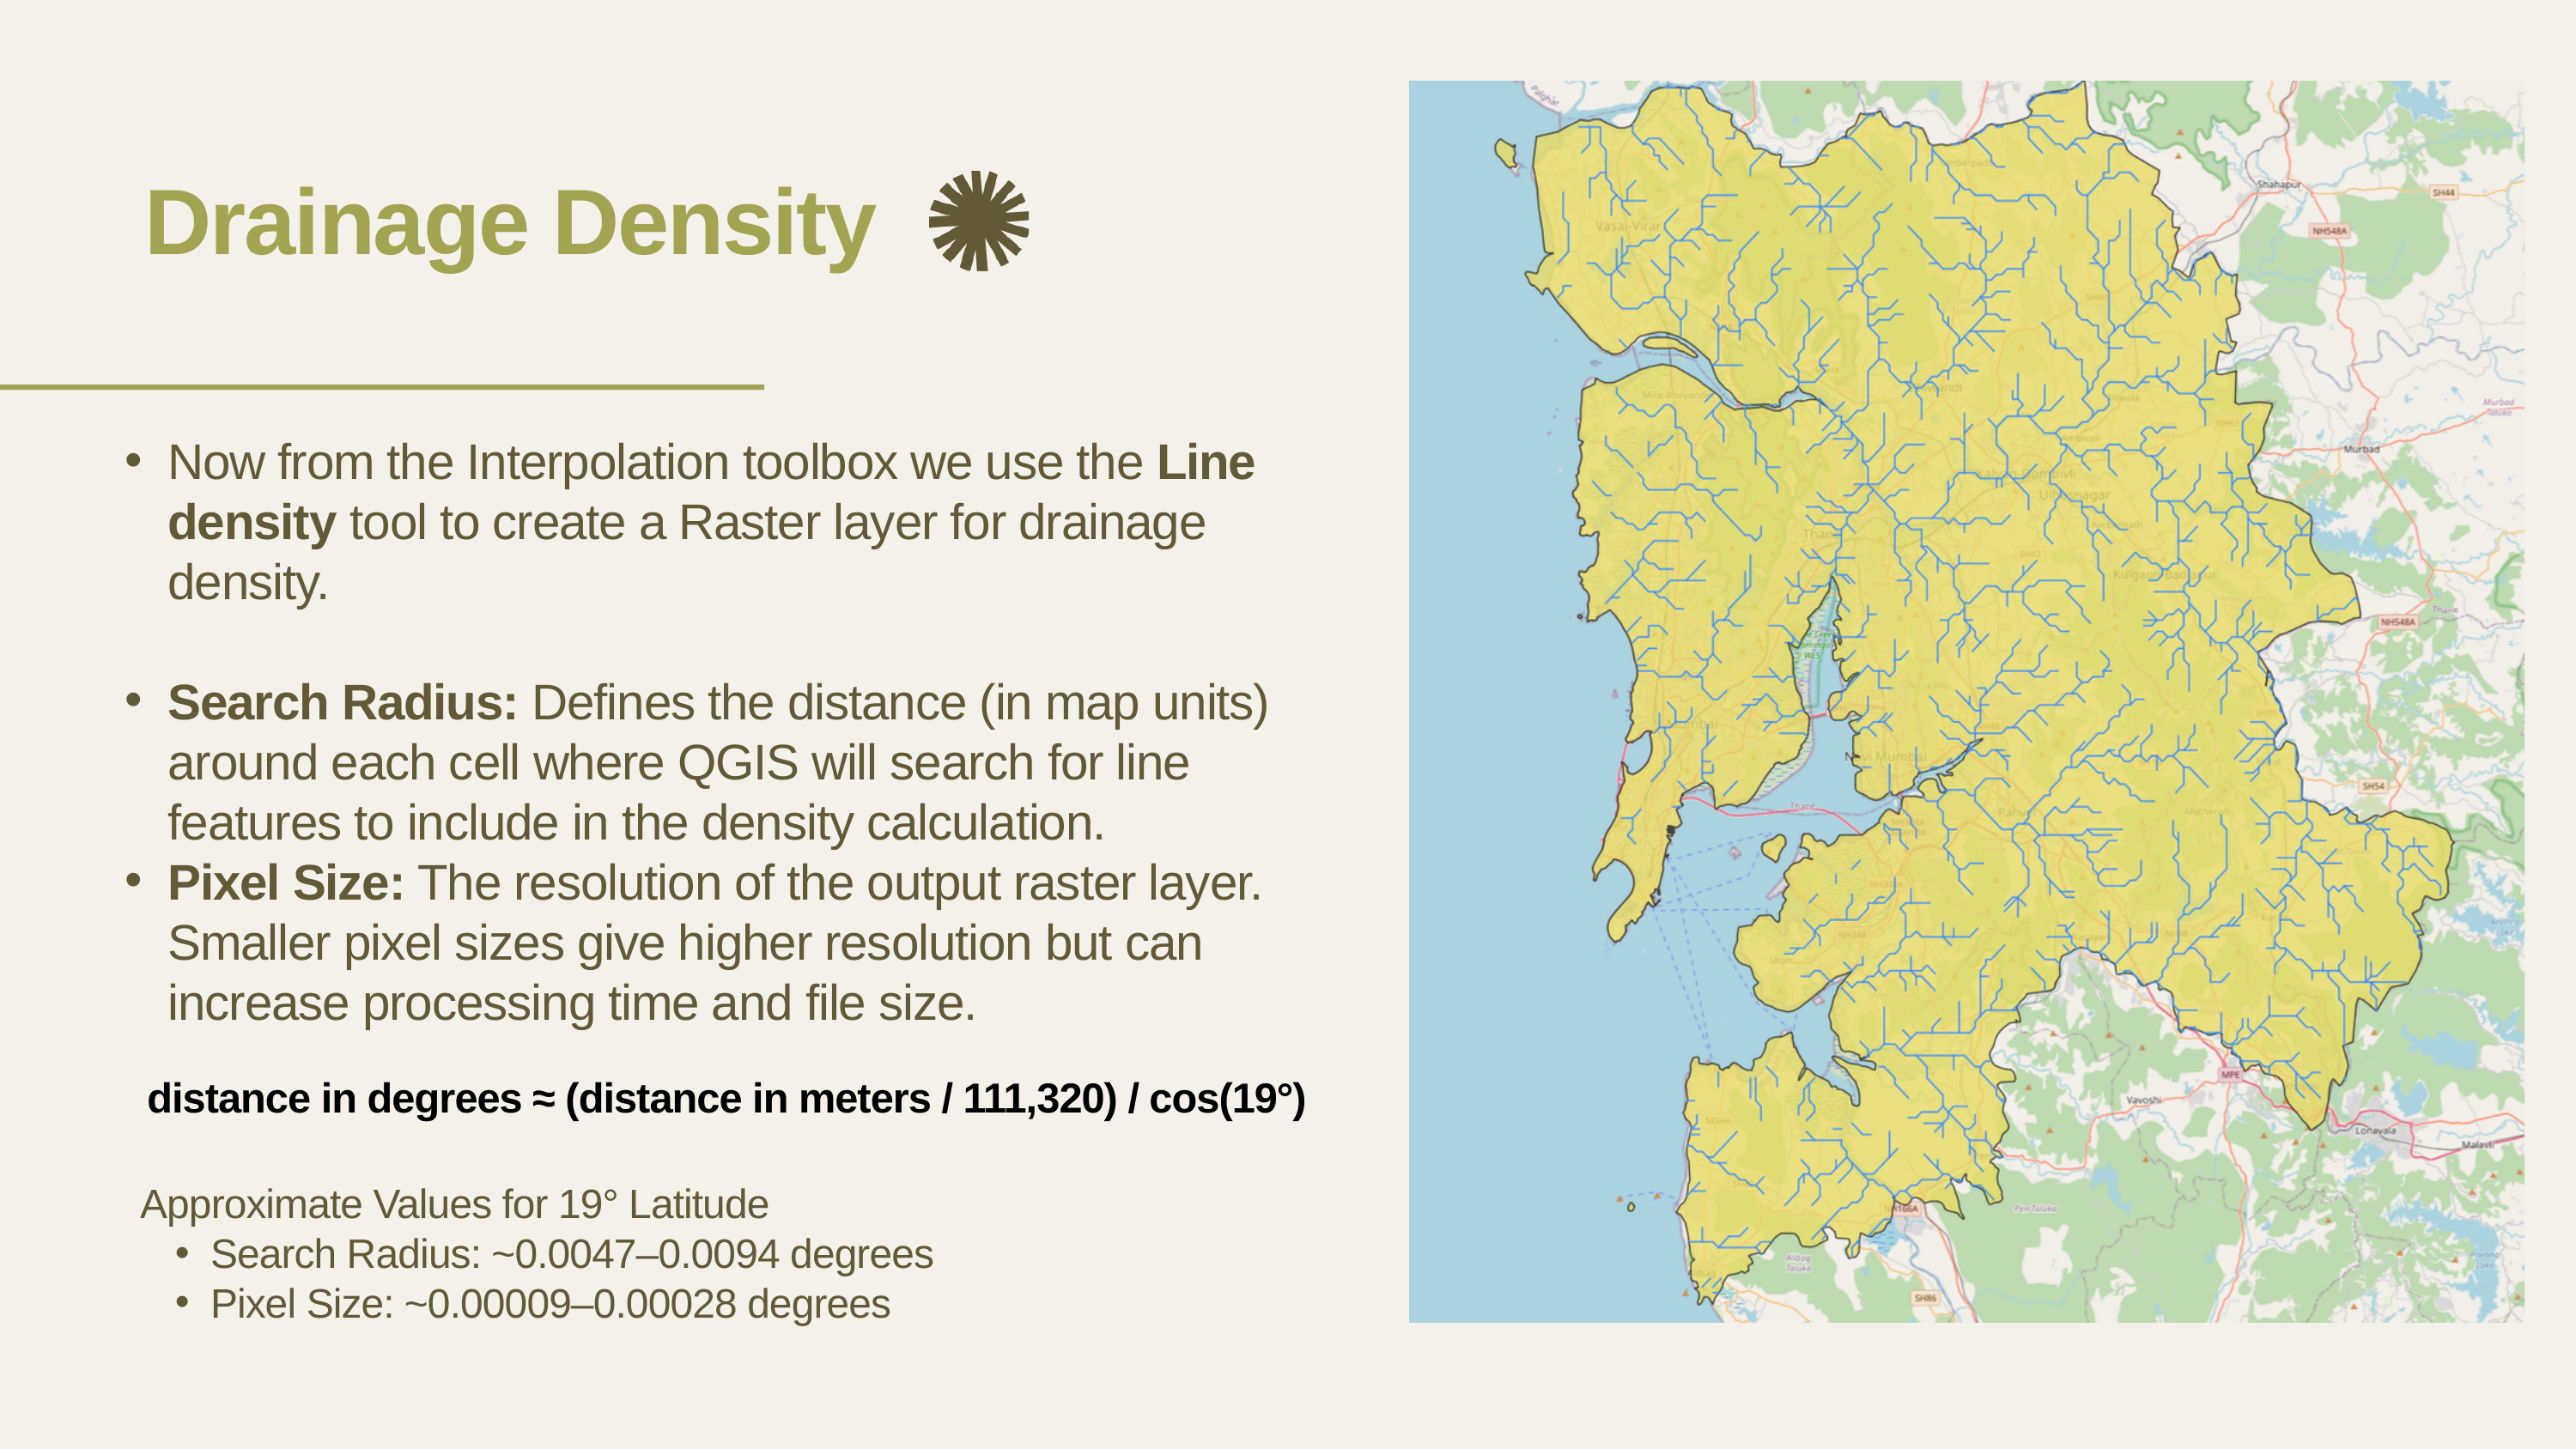

Drainage Density

Now from the Interpolation toolbox we use the Line density tool to create a Raster layer for drainage density.

Search Radius: Defines the distance (in map units) around each cell where QGIS will search for line features to include in the density calculation.
Pixel Size: The resolution of the output raster layer. Smaller pixel sizes give higher resolution but can increase processing time and file size.
distance in degrees ≈ (distance in meters / 111,320) / cos(19°)
Approximate Values for 19° Latitude
Search Radius: ~0.0047–0.0094 degrees
Pixel Size: ~0.00009–0.00028 degrees